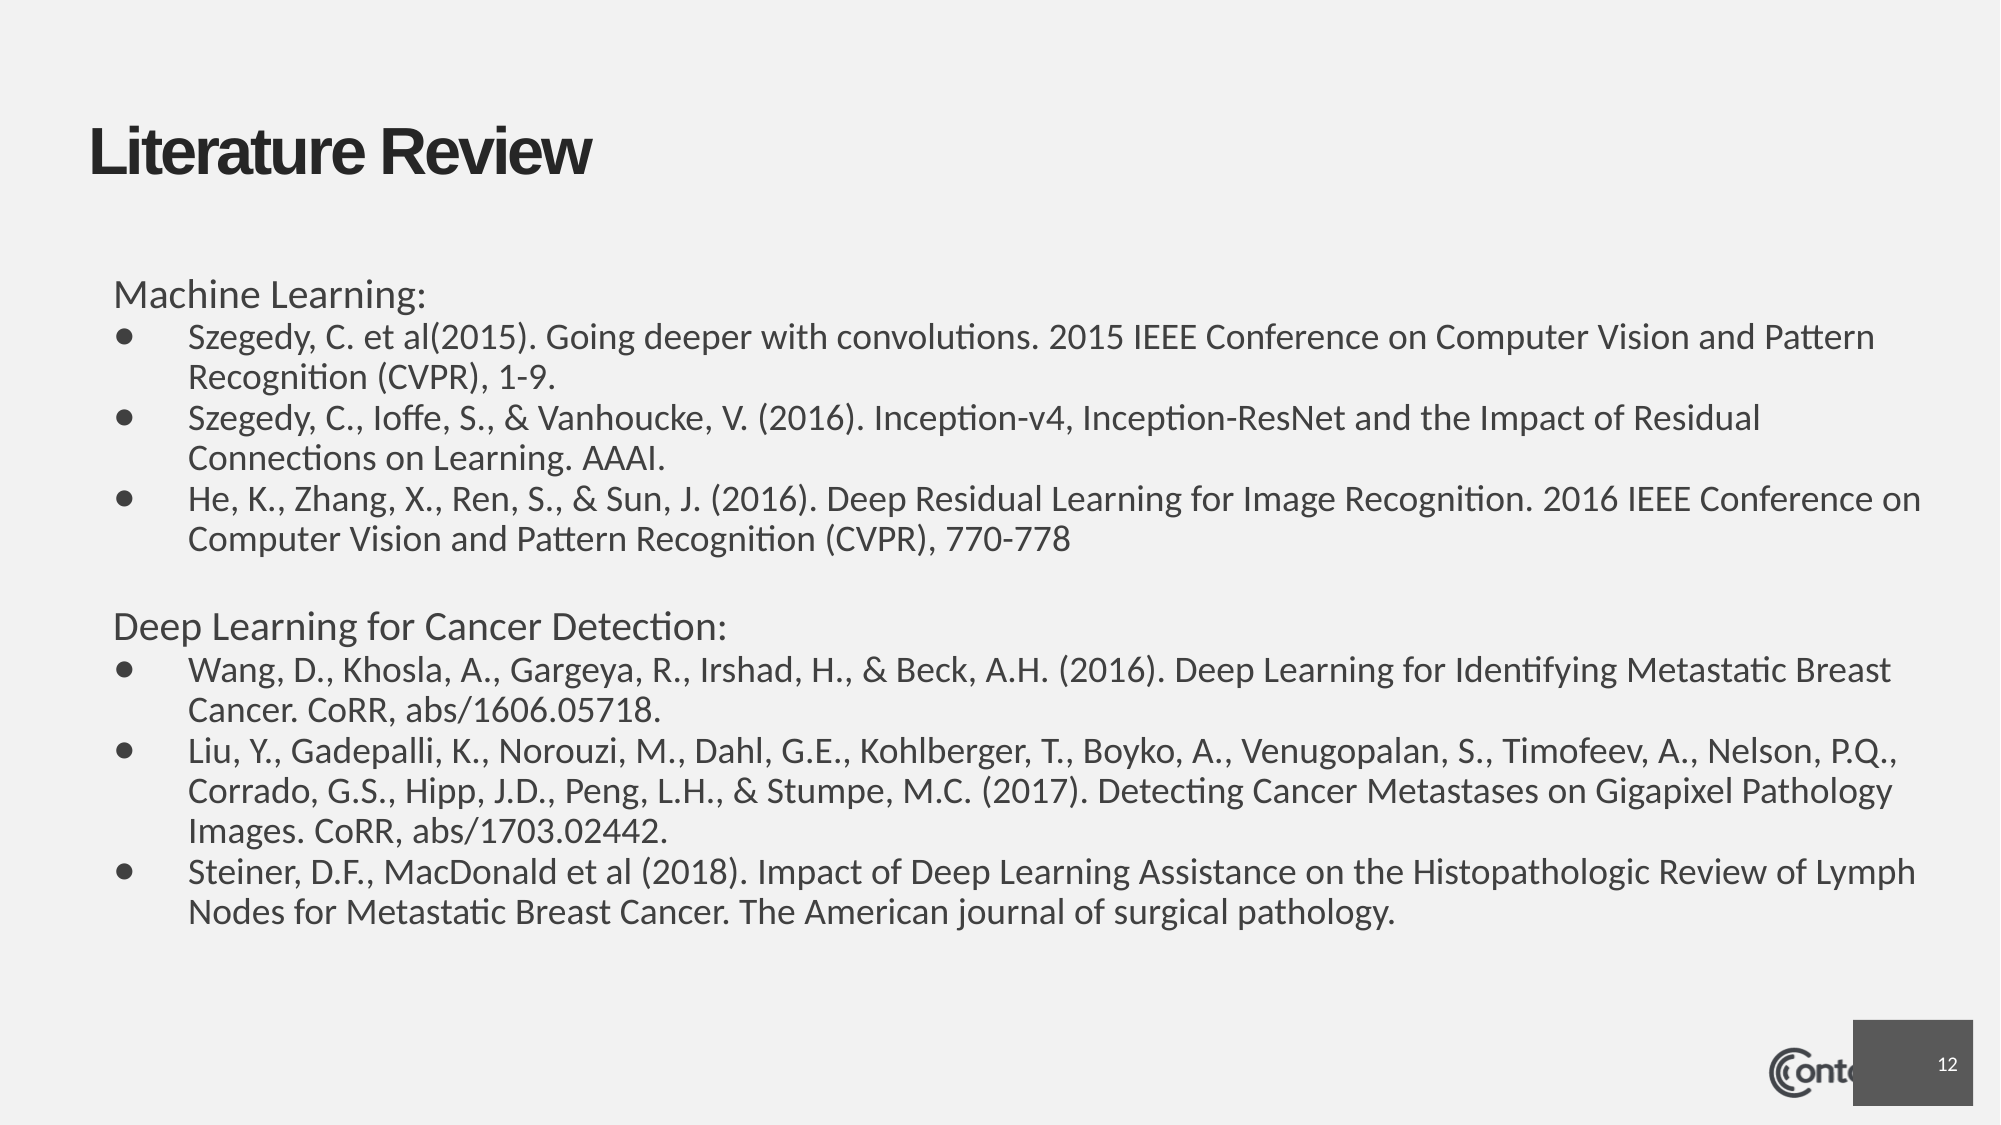

# Literature Review
Machine Learning:
Szegedy, C. et al(2015). Going deeper with convolutions. 2015 IEEE Conference on Computer Vision and Pattern Recognition (CVPR), 1-9.
Szegedy, C., Ioffe, S., & Vanhoucke, V. (2016). Inception-v4, Inception-ResNet and the Impact of Residual Connections on Learning. AAAI.
He, K., Zhang, X., Ren, S., & Sun, J. (2016). Deep Residual Learning for Image Recognition. 2016 IEEE Conference on Computer Vision and Pattern Recognition (CVPR), 770-778

Deep Learning for Cancer Detection:
Wang, D., Khosla, A., Gargeya, R., Irshad, H., & Beck, A.H. (2016). Deep Learning for Identifying Metastatic Breast Cancer. CoRR, abs/1606.05718.
Liu, Y., Gadepalli, K., Norouzi, M., Dahl, G.E., Kohlberger, T., Boyko, A., Venugopalan, S., Timofeev, A., Nelson, P.Q., Corrado, G.S., Hipp, J.D., Peng, L.H., & Stumpe, M.C. (2017). Detecting Cancer Metastases on Gigapixel Pathology Images. CoRR, abs/1703.02442.
Steiner, D.F., MacDonald et al (2018). Impact of Deep Learning Assistance on the Histopathologic Review of Lymph Nodes for Metastatic Breast Cancer. The American journal of surgical pathology.

12